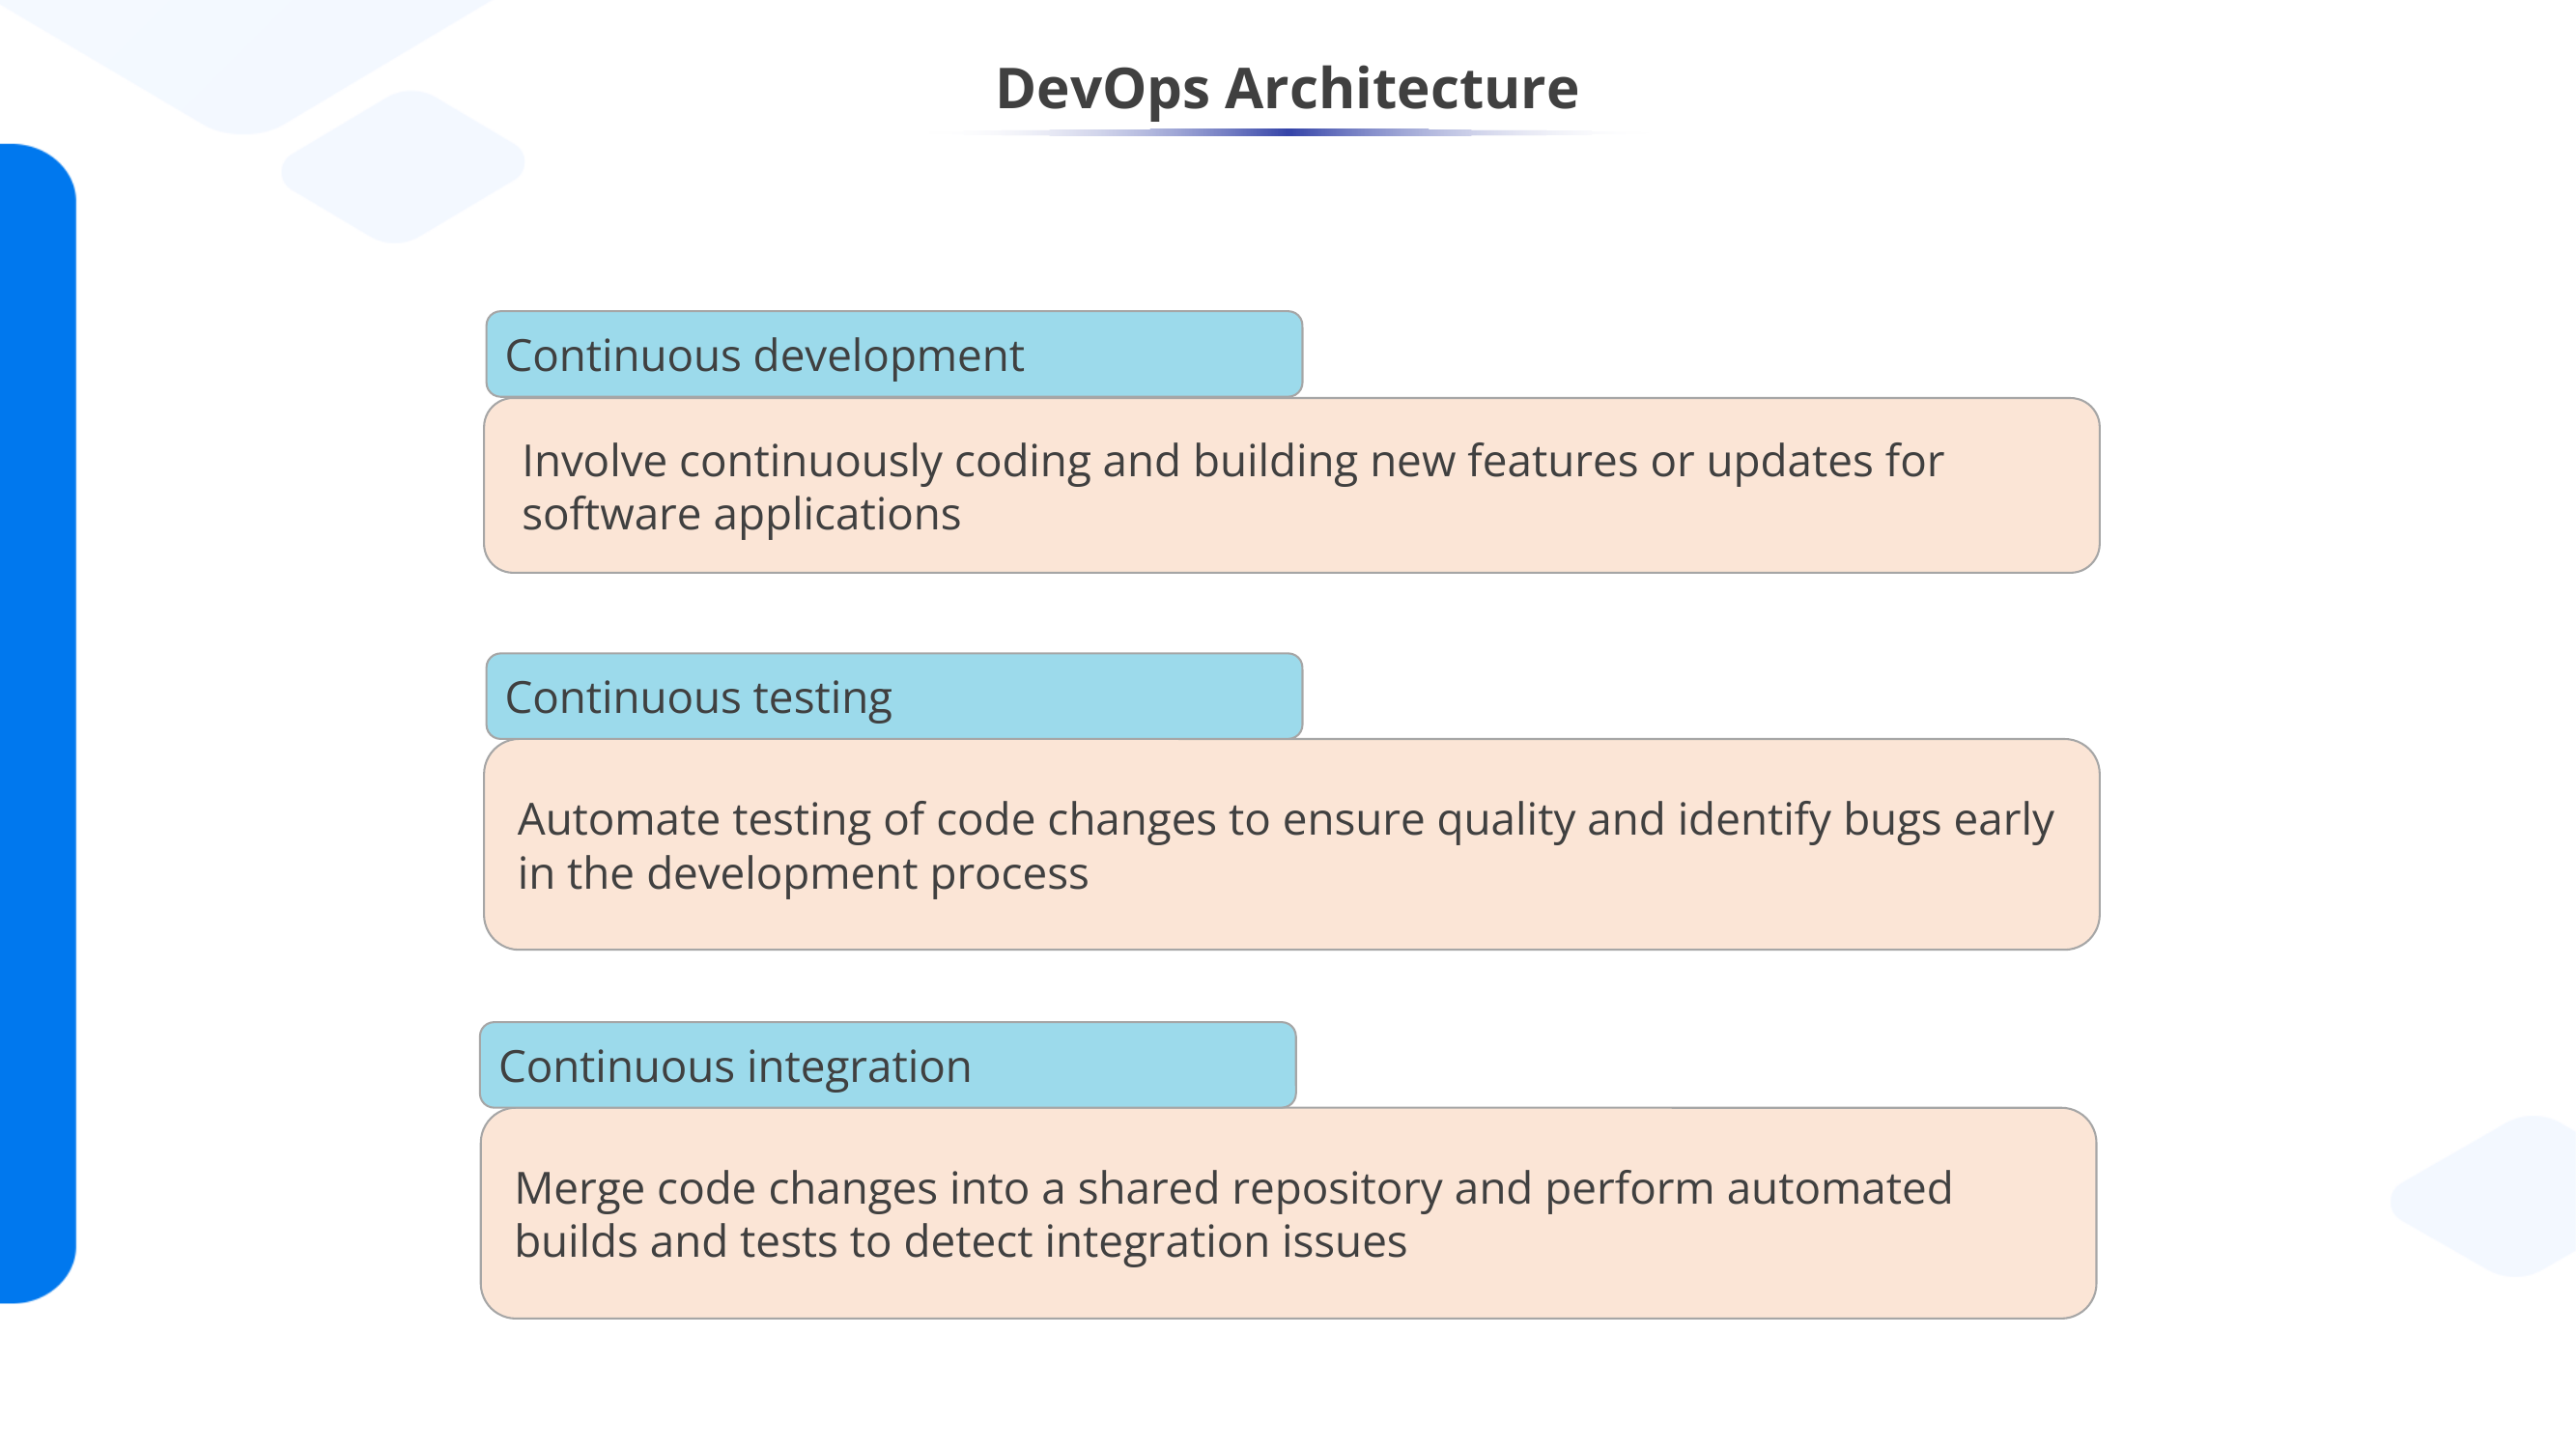

# DevOps Architecture

Continuous development
Involve continuously coding and building new features or updates for software applications
Continuous testing
  Automate testing of code changes to ensure quality and identify bugs early
  in the development process
Continuous integration
  Merge code changes into a shared repository and perform automated
  builds and tests to detect integration issues